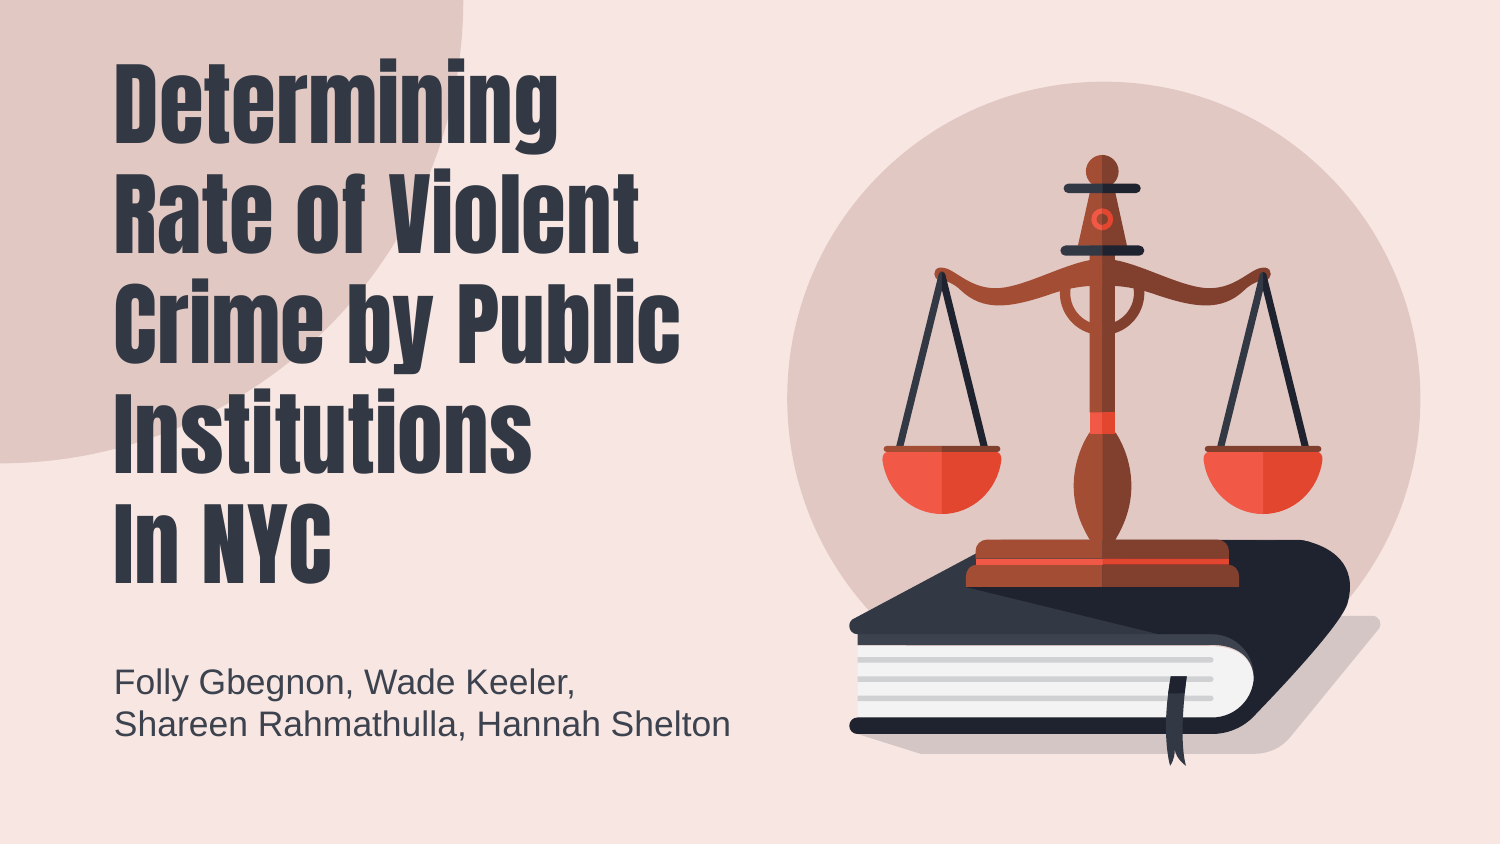

# Determining Rate of Violent Crime by Public Institutions
In NYC

Folly Gbegnon, Wade Keeler,
Shareen Rahmathulla, Hannah Shelton